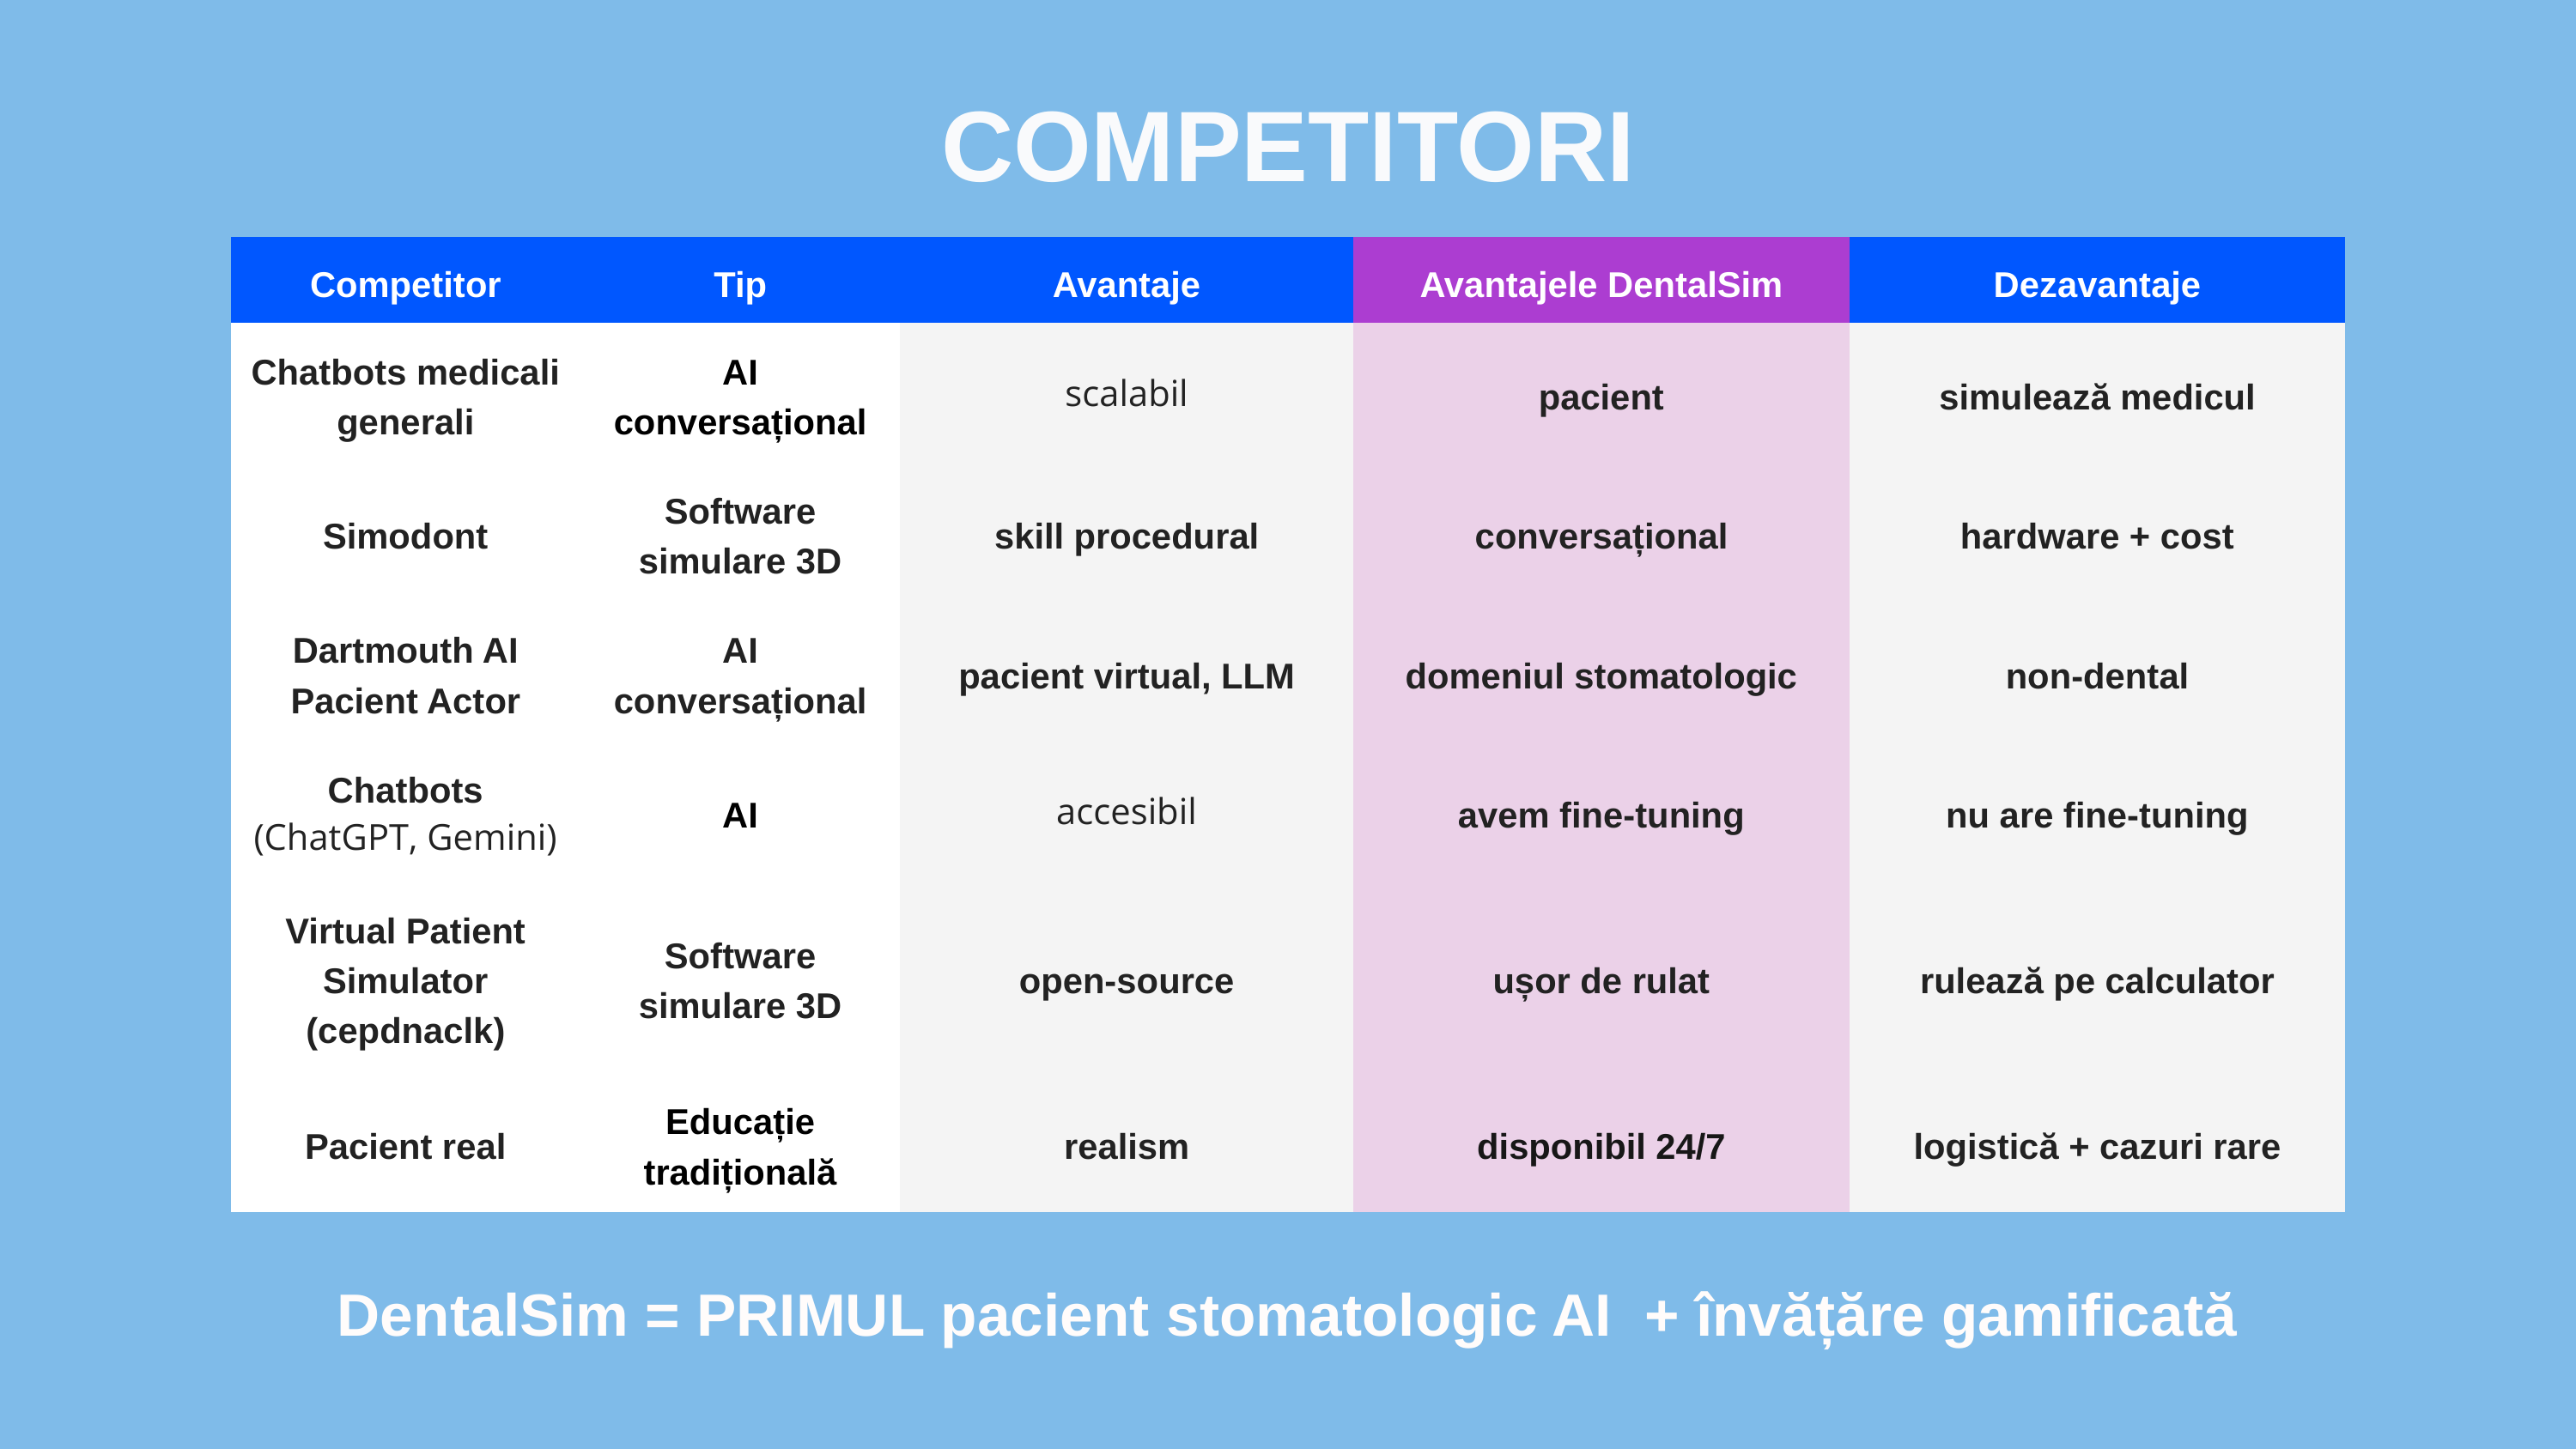

COMPETITORI
| Competitor | Tip | Avantaje | Avantajele DentalSim | Dezavantaje |
| --- | --- | --- | --- | --- |
| Chatbots medicali generali | AI conversațional | scalabil | pacient | simulează medicul |
| Simodont | Software simulare 3D | skill procedural | conversațional | hardware + cost |
| Dartmouth AI Pacient Actor | AI conversațional | pacient virtual, LLM | domeniul stomatologic | non-dental |
| Chatbots (ChatGPT, Gemini) | AI | accesibil | avem fine-tuning | nu are fine-tuning |
| Virtual Patient Simulator (cepdnaclk) | Software simulare 3D | open-source | ușor de rulat | rulează pe calculator |
| Pacient real | Educație tradițională | realism | disponibil 24/7 | logistică + cazuri rare |
DentalSim = PRIMUL pacient stomatologic AI  + învățăre gamificată